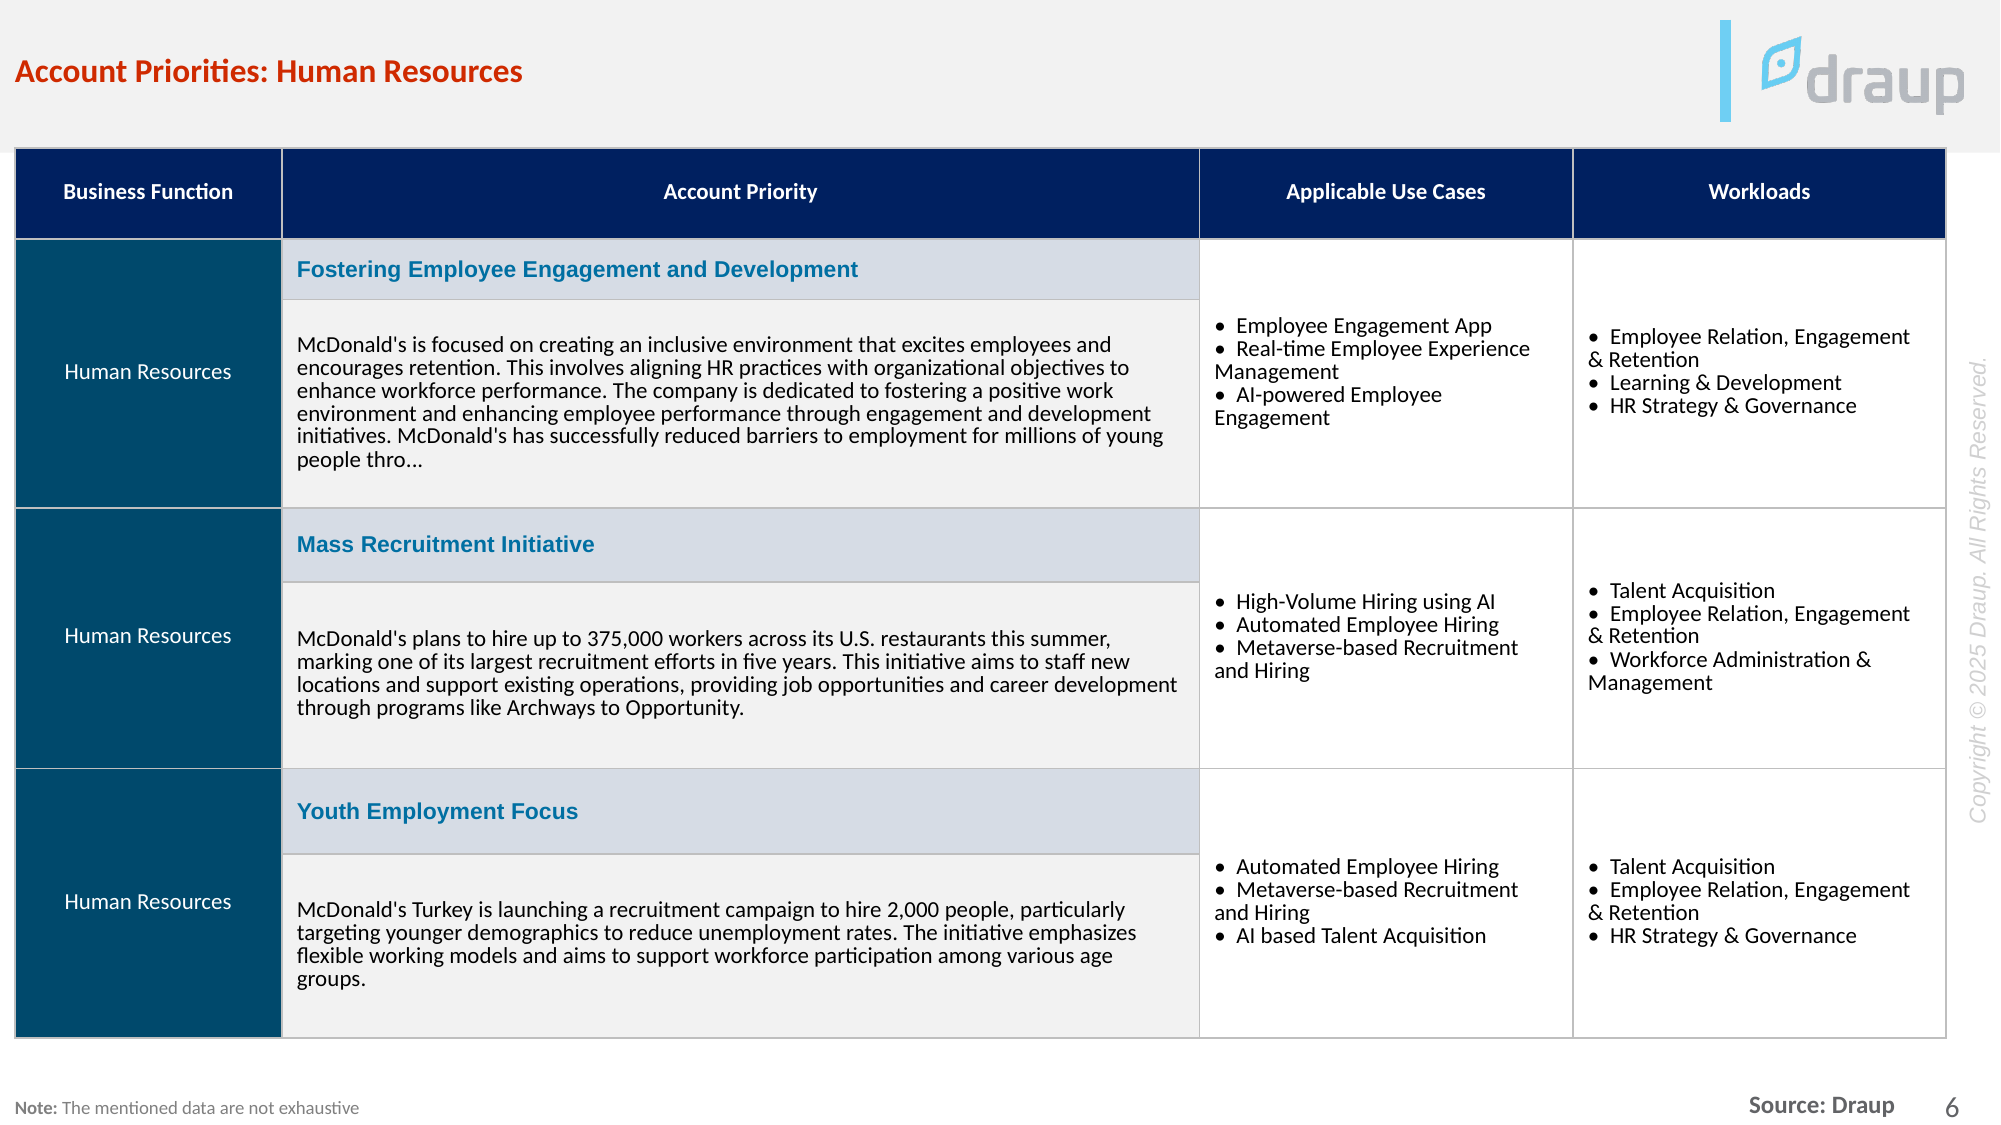

Account Priorities: Human Resources
| Business Function | Account Priority | Applicable Use Cases | Workloads |
| --- | --- | --- | --- |
| Human Resources | Fostering Employee Engagement and Development | • Employee Engagement App • Real-time Employee Experience Management • AI-powered Employee Engagement | • Employee Relation, Engagement & Retention • Learning & Development • HR Strategy & Governance |
|  | McDonald's is focused on creating an inclusive environment that excites employees and encourages retention. This involves aligning HR practices with organizational objectives to enhance workforce performance. The company is dedicated to fostering a positive work environment and enhancing employee performance through engagement and development initiatives. McDonald's has successfully reduced barriers to employment for millions of young people thro... |  |  |
| Human Resources | Mass Recruitment Initiative | • High-Volume Hiring using AI • Automated Employee Hiring • Metaverse-based Recruitment and Hiring | • Talent Acquisition • Employee Relation, Engagement & Retention • Workforce Administration & Management |
|  | McDonald's plans to hire up to 375,000 workers across its U.S. restaurants this summer, marking one of its largest recruitment efforts in five years. This initiative aims to staff new locations and support existing operations, providing job opportunities and career development through programs like Archways to Opportunity. |  |  |
| Human Resources | Youth Employment Focus | • Automated Employee Hiring • Metaverse-based Recruitment and Hiring • AI based Talent Acquisition | • Talent Acquisition • Employee Relation, Engagement & Retention • HR Strategy & Governance |
|  | McDonald's Turkey is launching a recruitment campaign to hire 2,000 people, particularly targeting younger demographics to reduce unemployment rates. The initiative emphasizes flexible working models and aims to support workforce participation among various age groups. |  |  |
Note: The mentioned data are not exhaustive